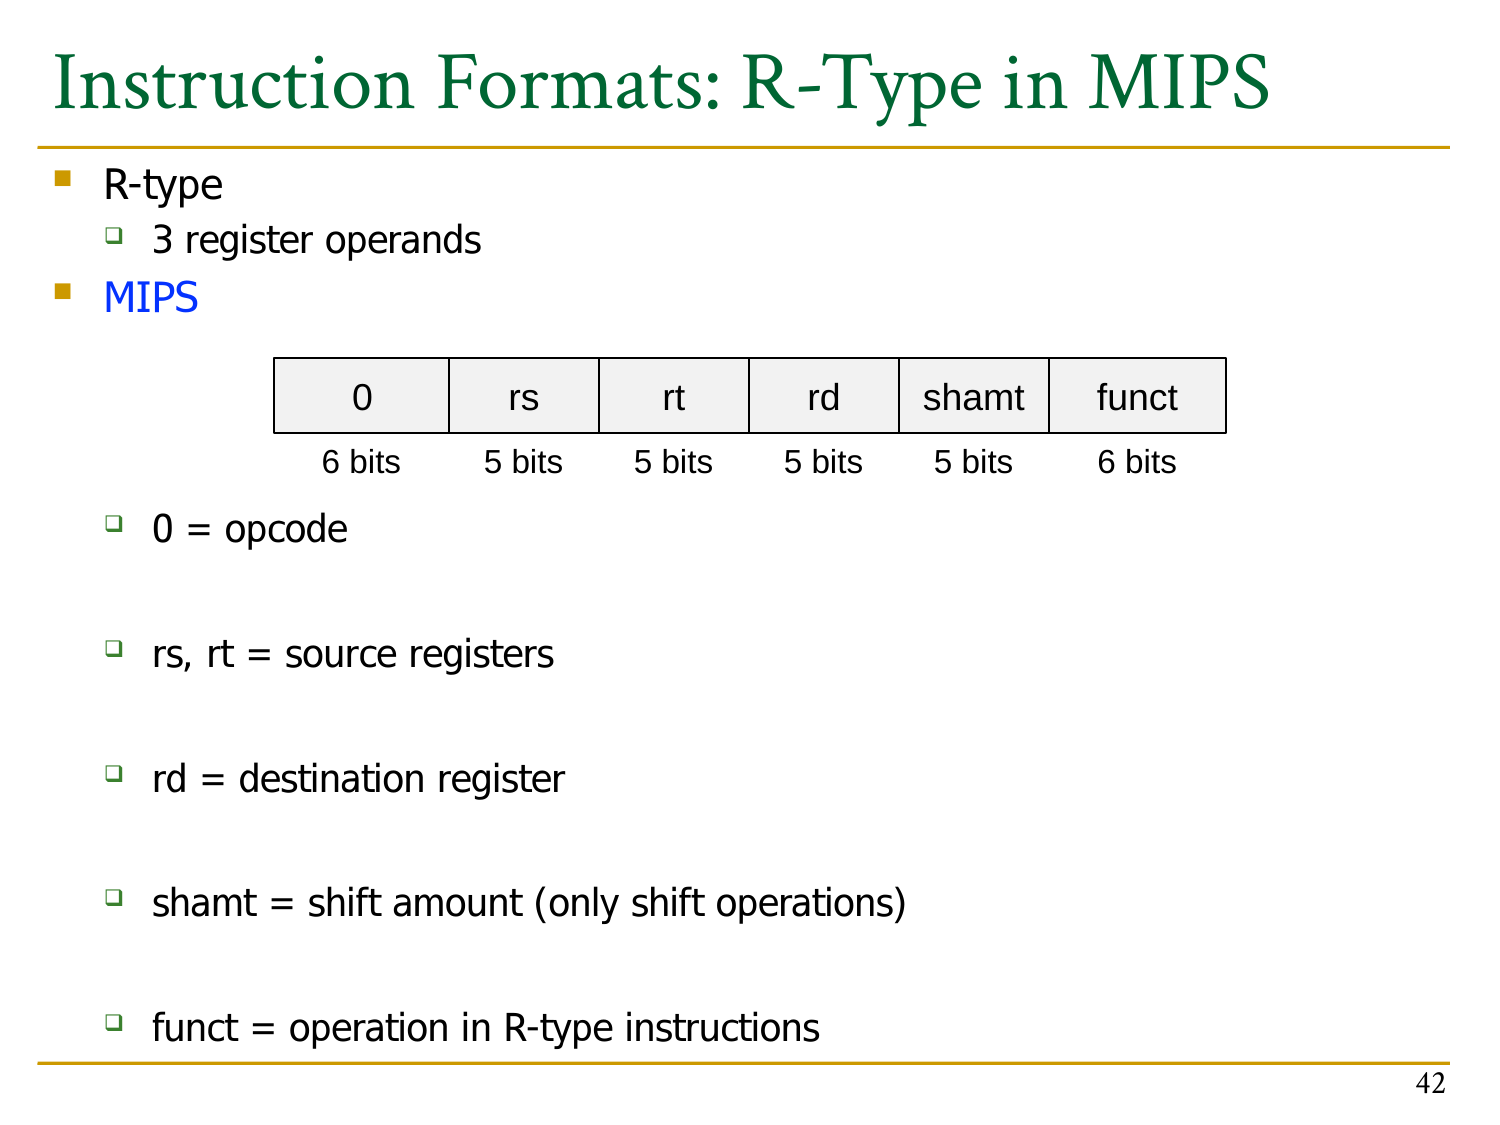

# Instruction Formats: R-Type in MIPS
R-type
3 register operands
MIPS

0 = opcode

rs, rt = source registers

rd = destination register

shamt = shift amount (only shift operations)

funct = operation in R-type instructions

0
rs
rt
rd
shamt
funct
6 bits
5 bits
5 bits
5 bits
5 bits
6 bits
42